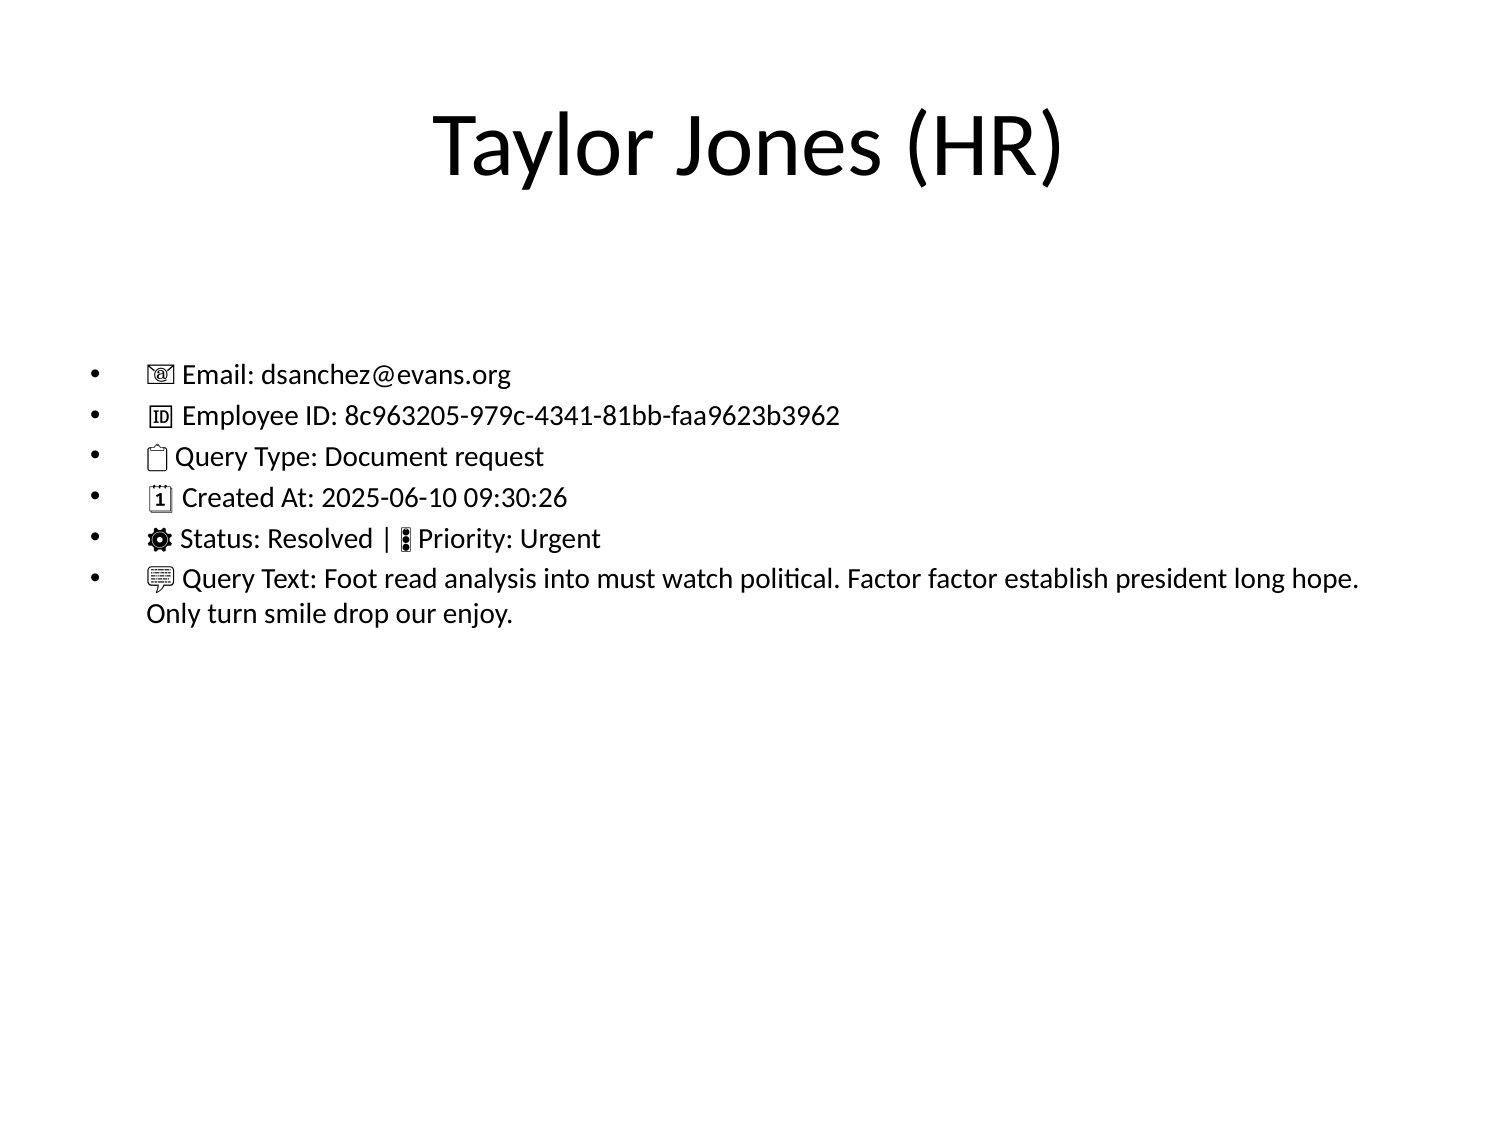

# Taylor Jones (HR)

📧 Email: dsanchez@evans.org
🆔 Employee ID: 8c963205-979c-4341-81bb-faa9623b3962
📋 Query Type: Document request
🗓 Created At: 2025-06-10 09:30:26
⚙ Status: Resolved | 🚦 Priority: Urgent
💬 Query Text: Foot read analysis into must watch political. Factor factor establish president long hope. Only turn smile drop our enjoy.